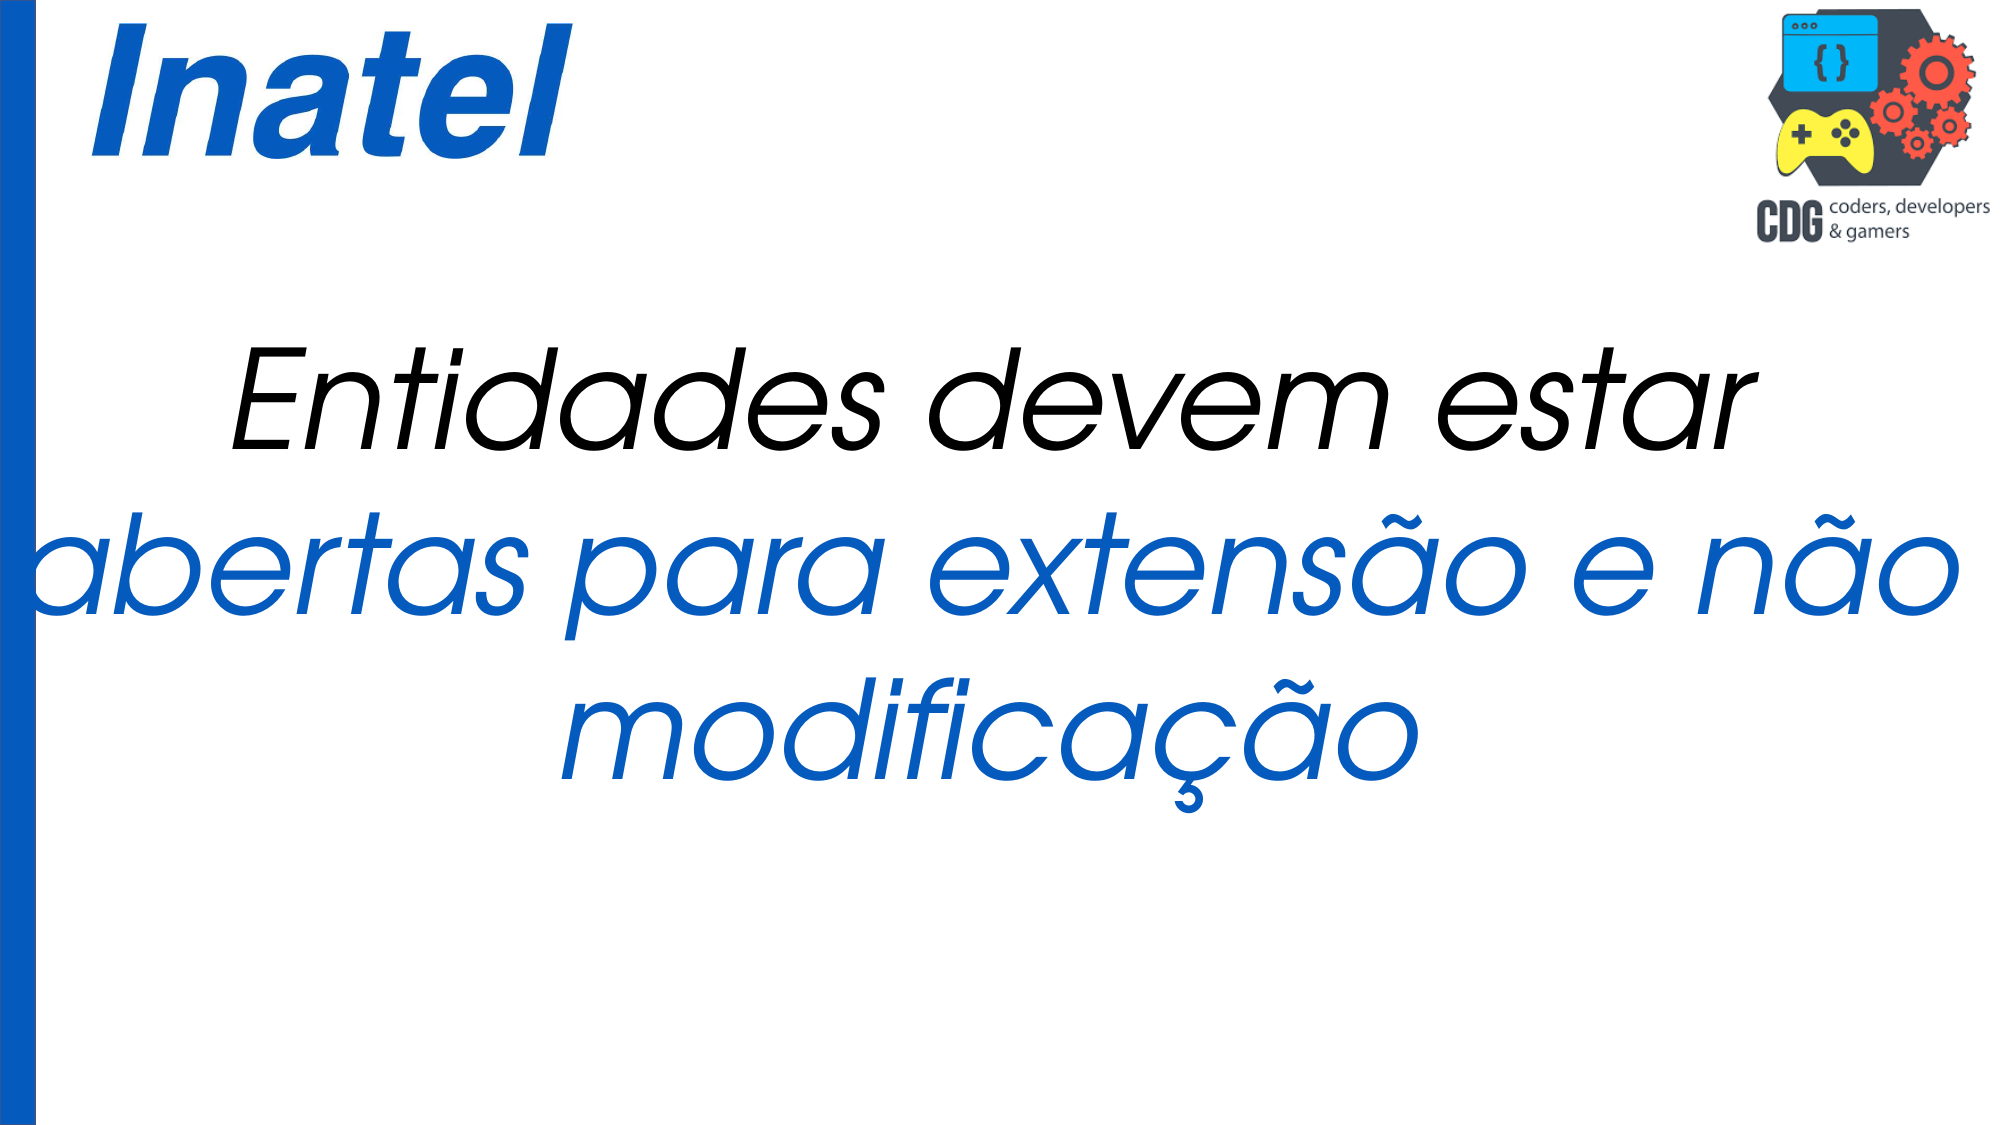

Entidades devem estar abertas para extensão e não modificação